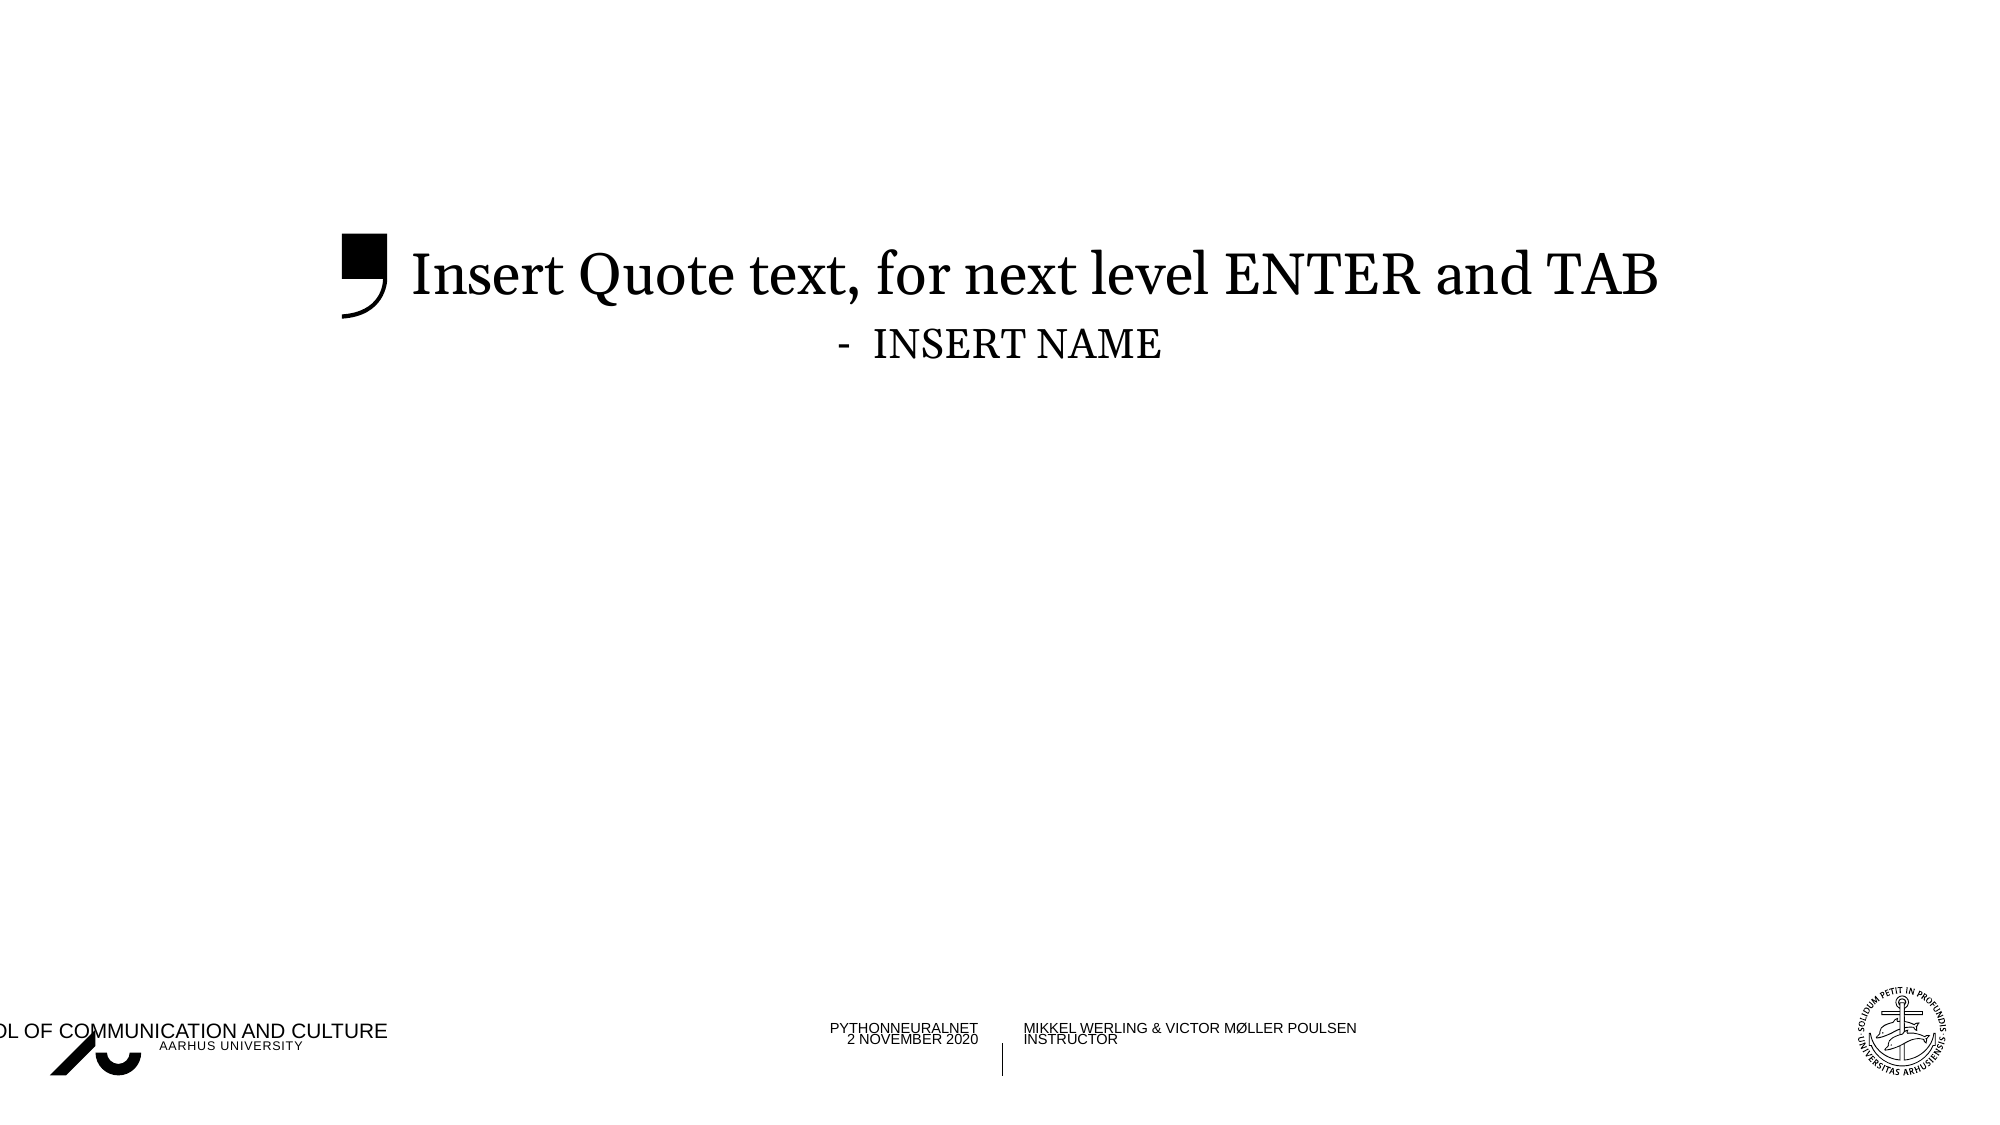

Insert Quote text, for next level ENTER and TAB
Insert Name
02/11/202002/11/2020